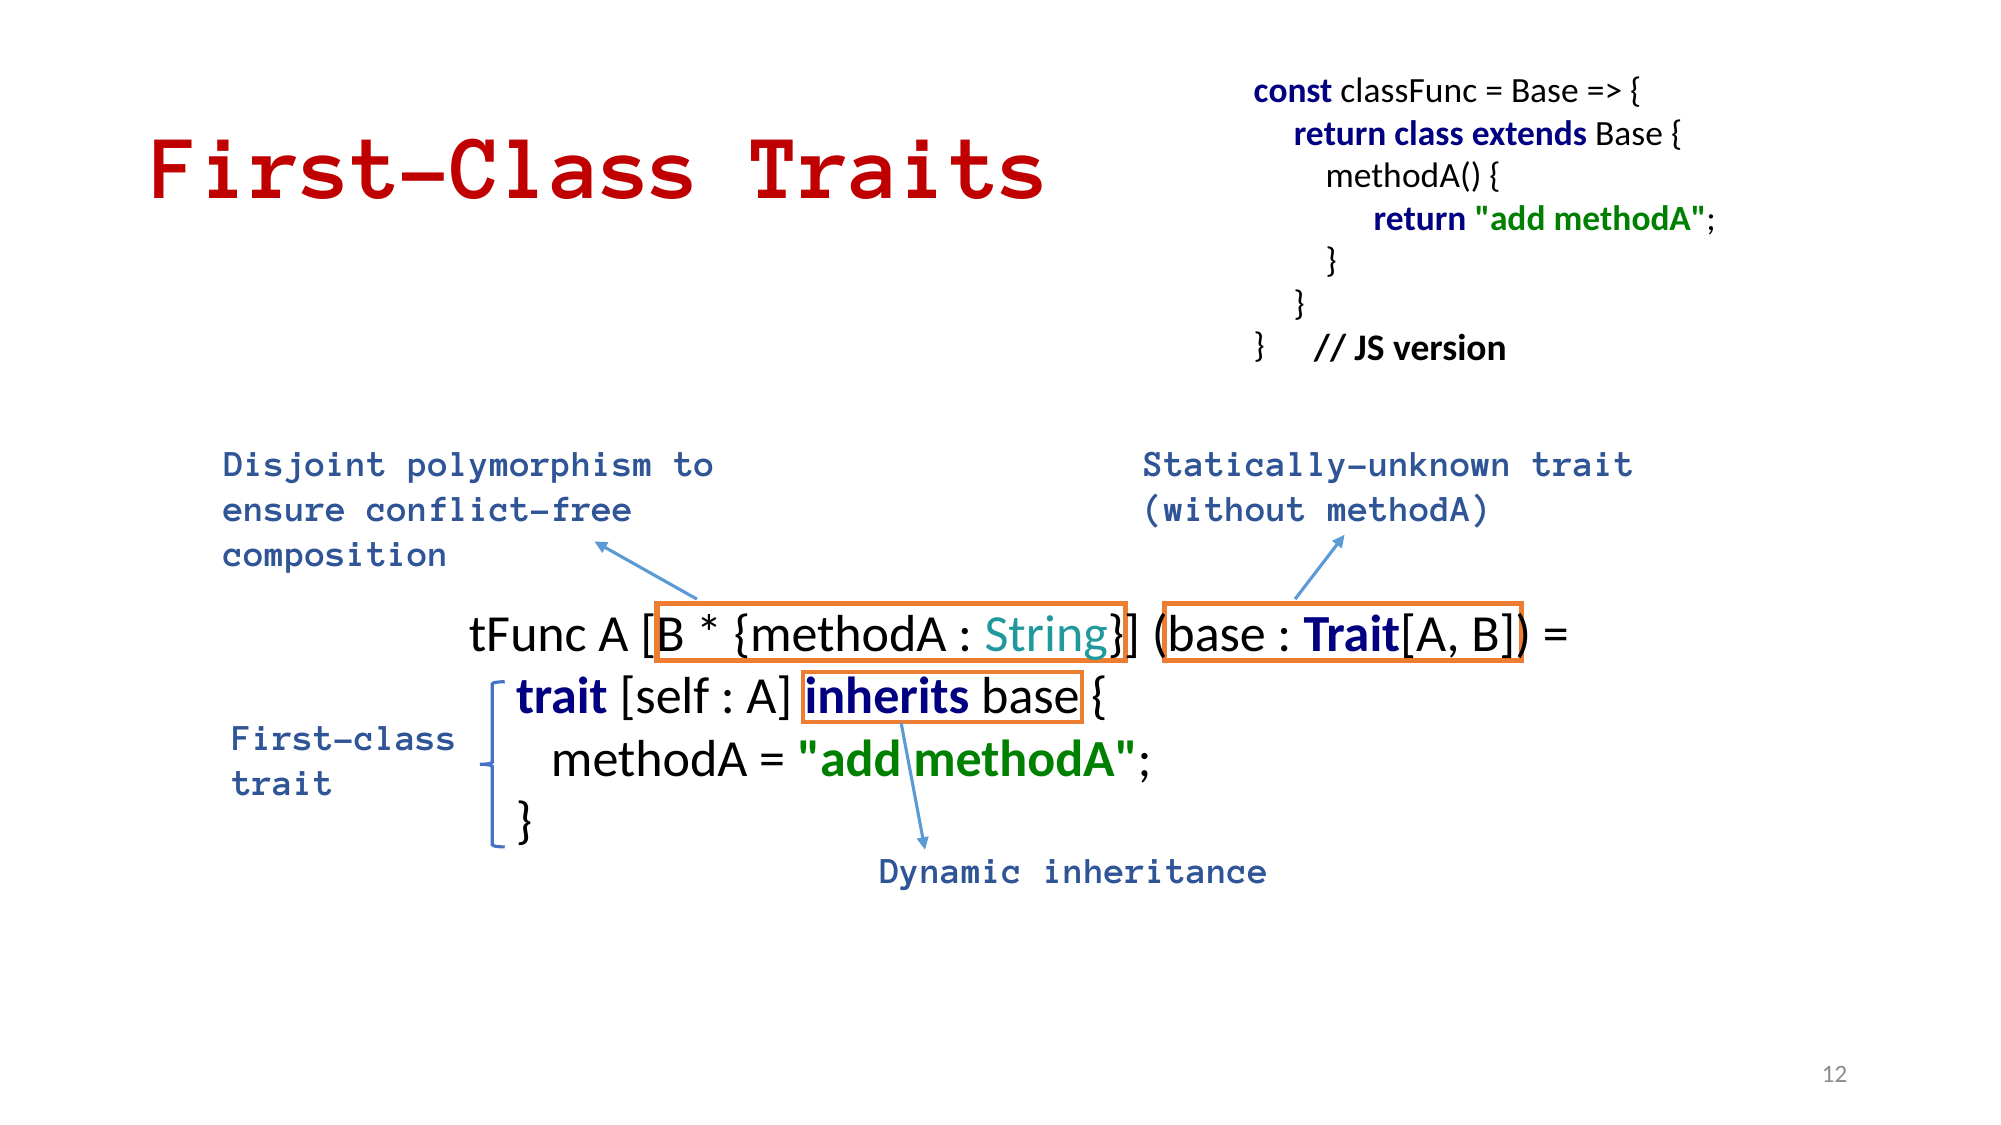

# First-Class Traits
const classFunc = Base => {
     return class extends Base {
         methodA() {
               return "add methodA";
         }
     }
}
// JS version
Statically-unknown trait (without methodA)
Disjoint polymorphism to ensure conflict-free composition
tFunc A [B * {methodA : String}] (base : Trait[A, B]) =
    trait [self : A] inherits base {
       methodA = "add methodA";
    }

First-class trait
Dynamic inheritance
12